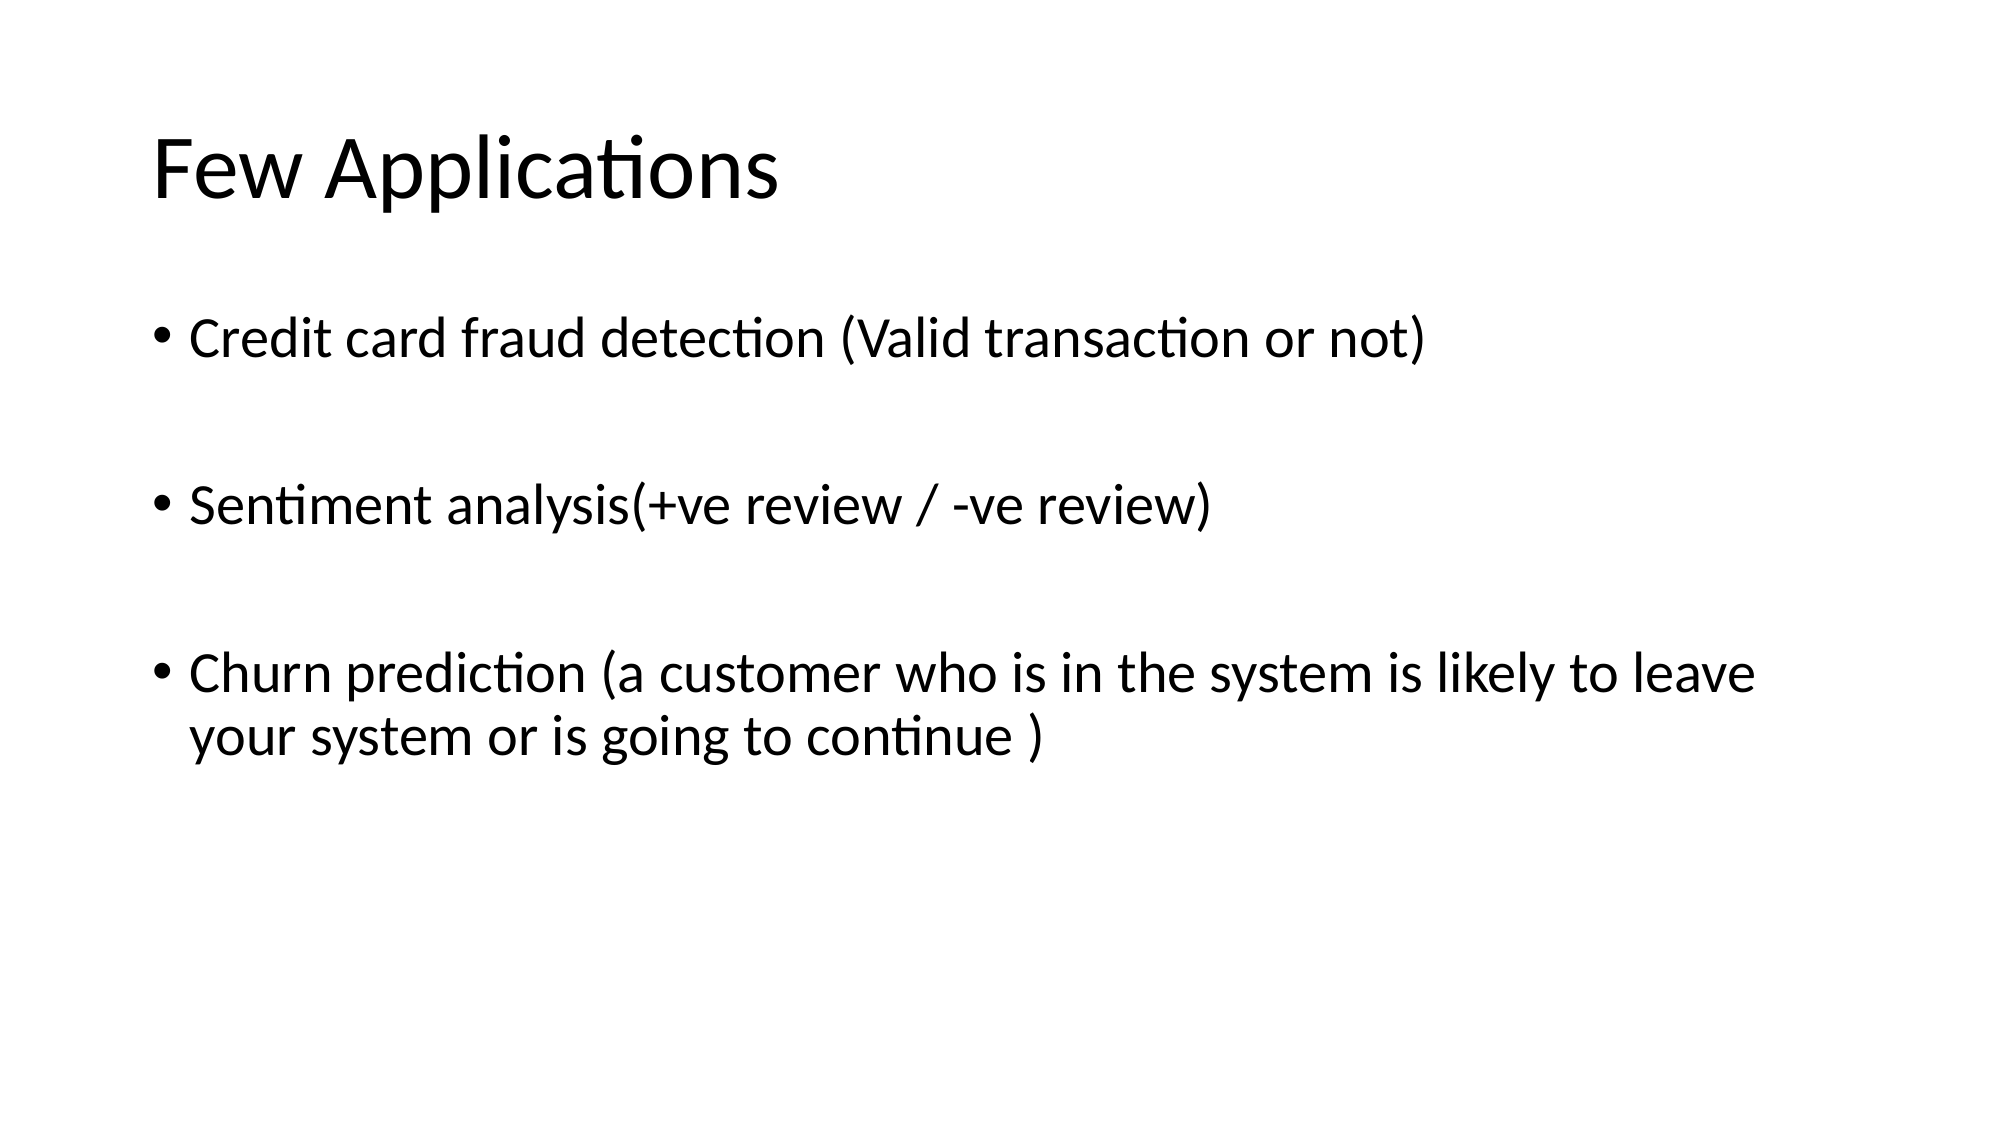

# Few Applications
Credit card fraud detection (Valid transaction or not)

Sentiment analysis(+ve review / -ve review)

Churn prediction (a customer who is in the system is likely to leave your system or is going to continue )